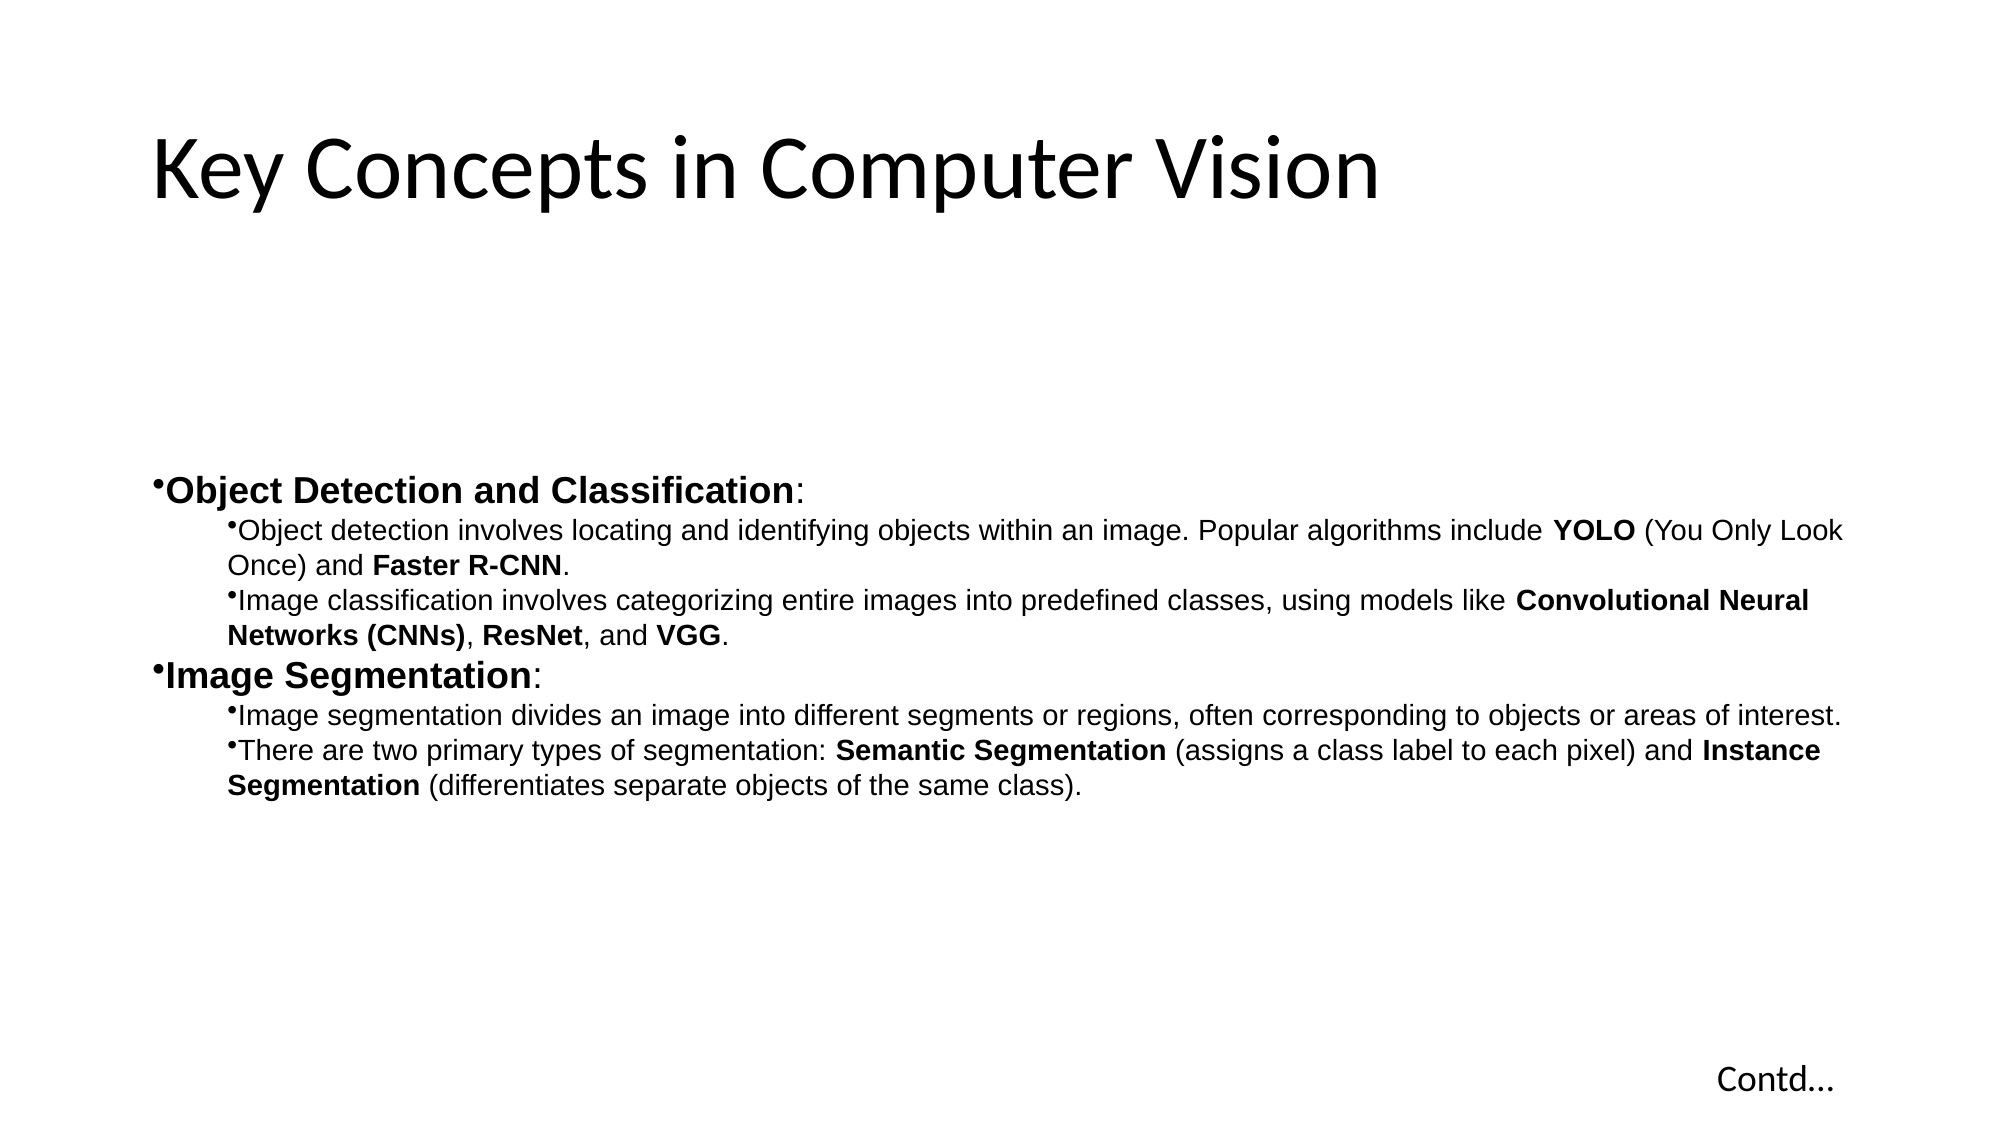

# Key Concepts in Computer Vision
Object Detection and Classification:
Object detection involves locating and identifying objects within an image. Popular algorithms include YOLO (You Only Look Once) and Faster R-CNN.
Image classification involves categorizing entire images into predefined classes, using models like Convolutional Neural Networks (CNNs), ResNet, and VGG.
Image Segmentation:
Image segmentation divides an image into different segments or regions, often corresponding to objects or areas of interest.
There are two primary types of segmentation: Semantic Segmentation (assigns a class label to each pixel) and Instance Segmentation (differentiates separate objects of the same class).

Contd…